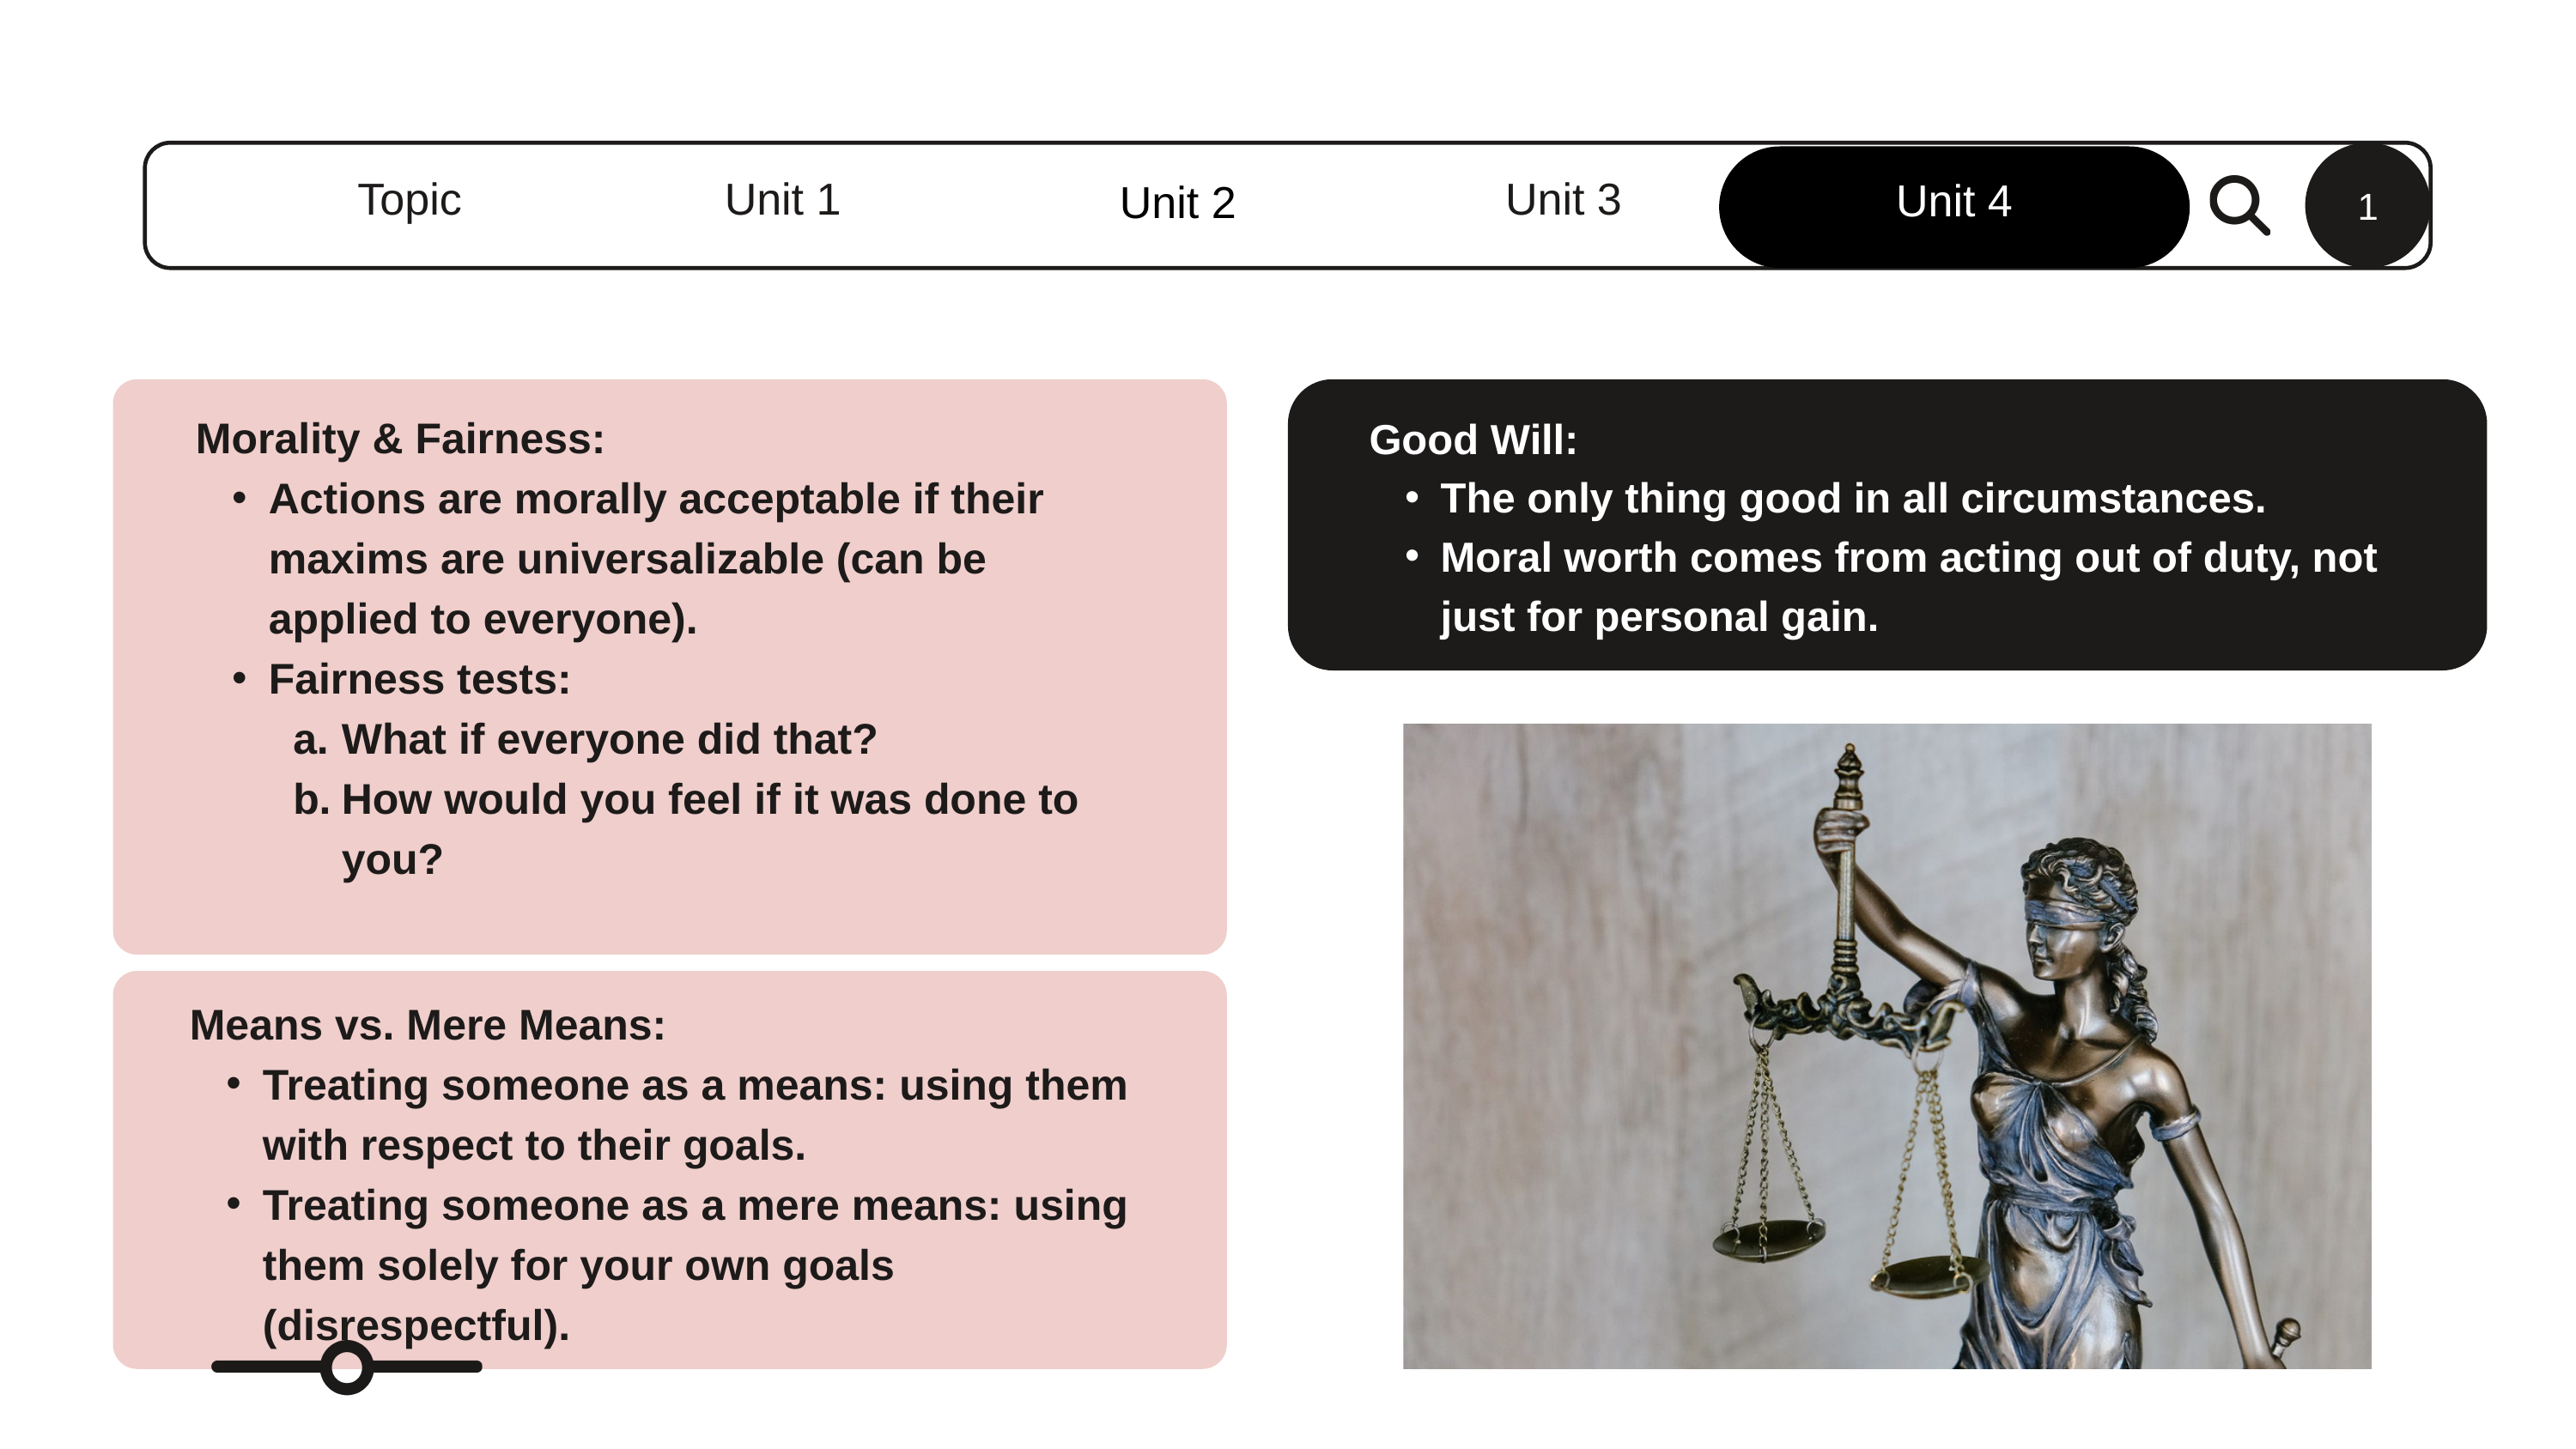

1

Unit 4

Topic

Unit 1

Unit 2

Unit 3

Morality & Fairness:
Actions are morally acceptable if their maxims are universalizable (can be applied to everyone).
Fairness tests:
What if everyone did that?
How would you feel if it was done to you?

Good Will:
The only thing good in all circumstances.
Moral worth comes from acting out of duty, not just for personal gain.

Means vs. Mere Means:
Treating someone as a means: using them with respect to their goals.
Treating someone as a mere means: using them solely for your own goals (disrespectful).